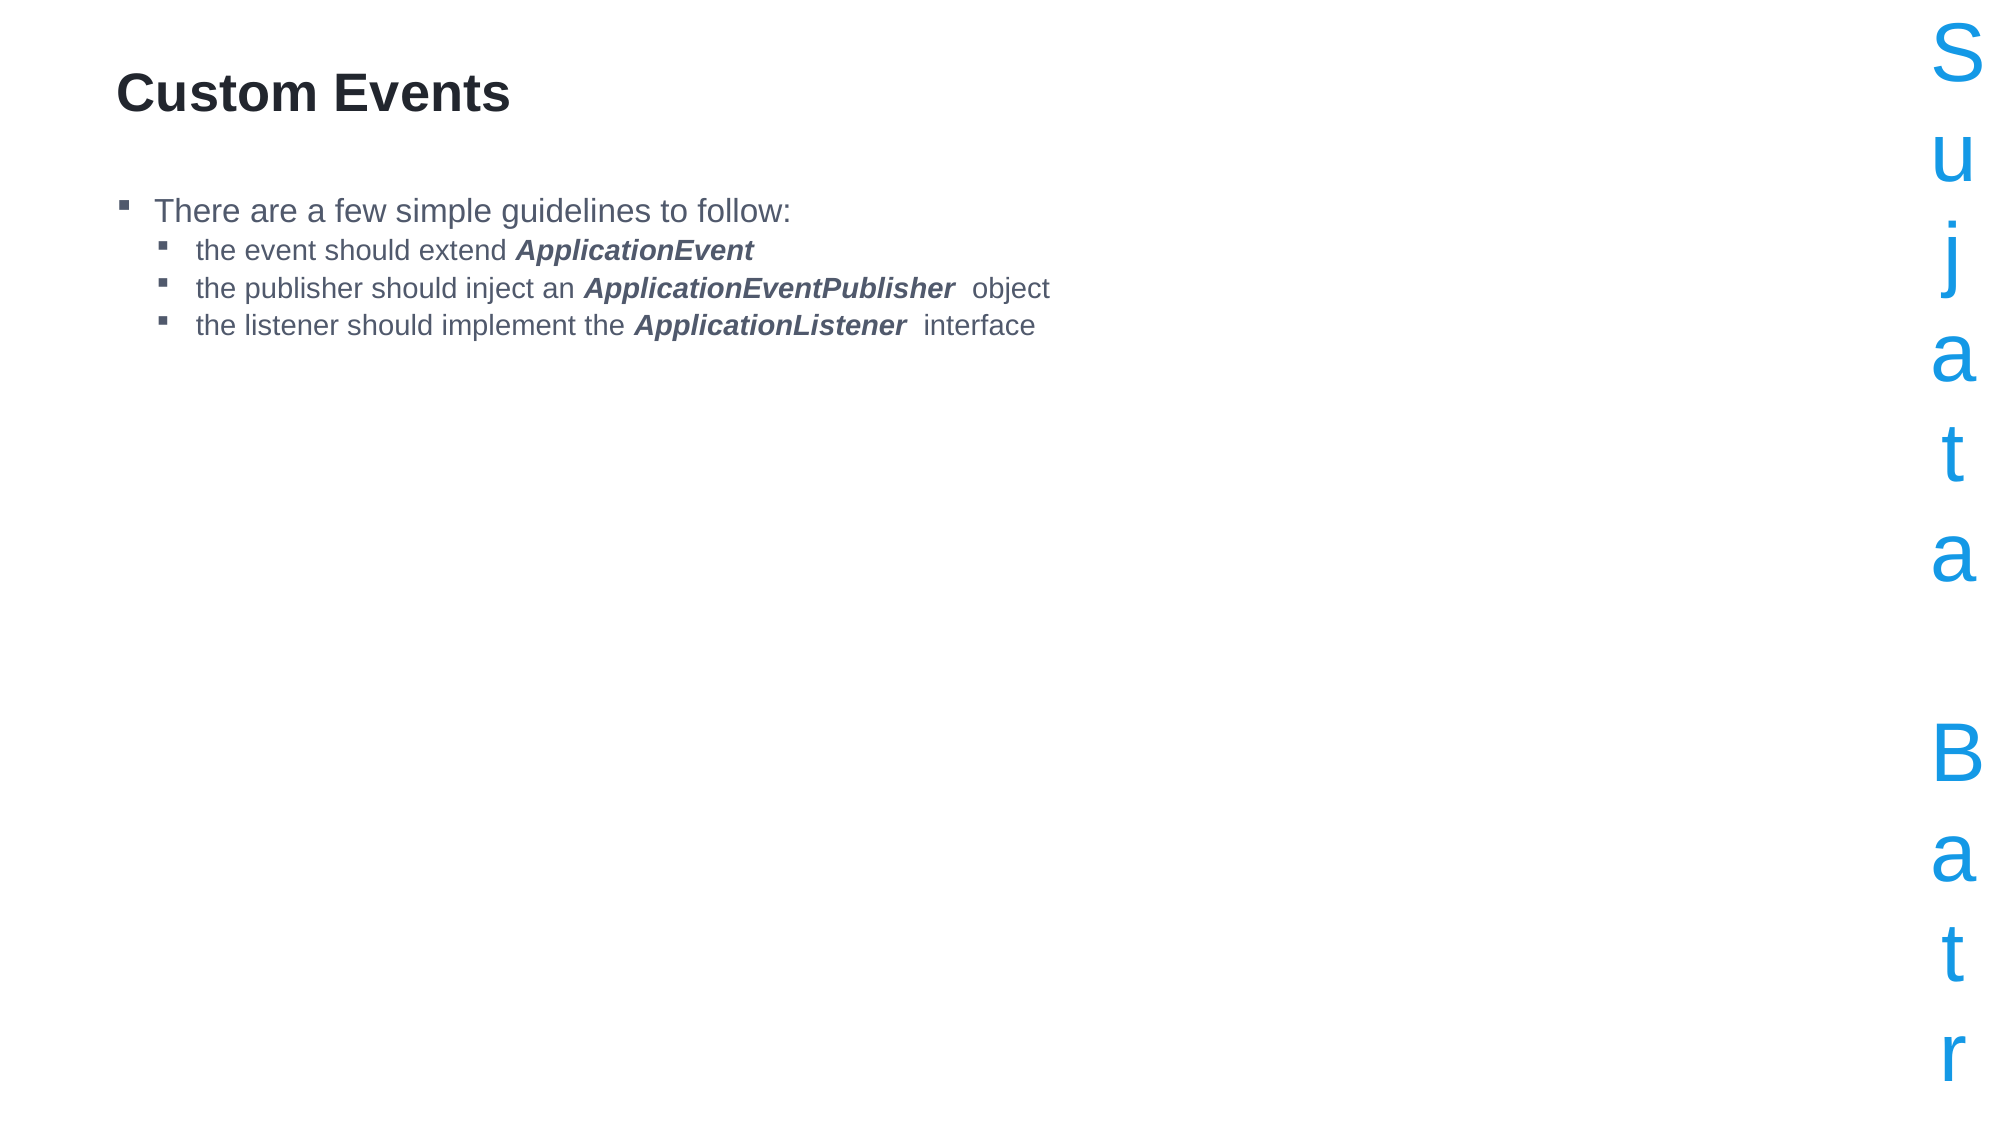

Sujata Batra
# Custom Events

There are a few simple guidelines to follow:
the event should extend ApplicationEvent
the publisher should inject an ApplicationEventPublisher  object
the listener should implement the ApplicationListener  interface